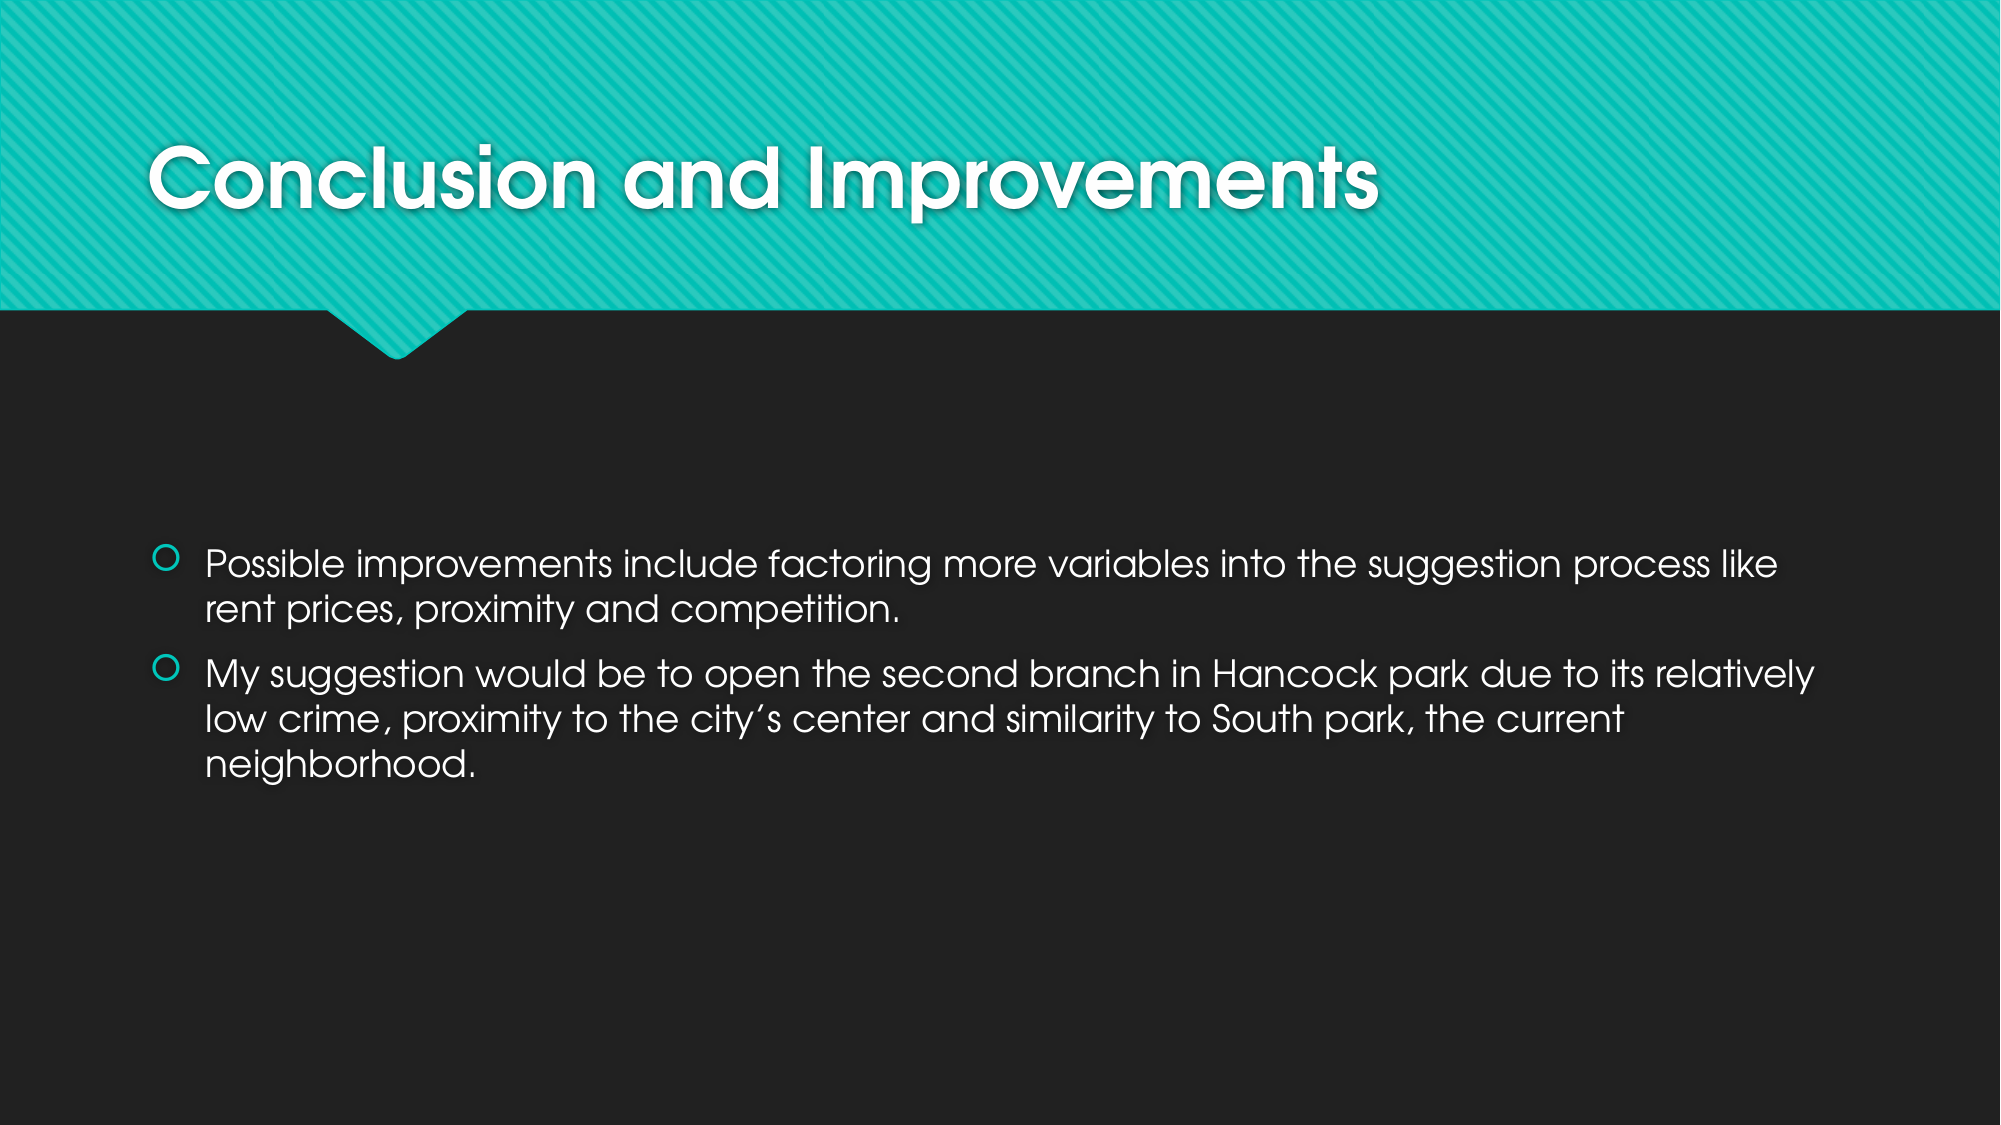

# Conclusion and Improvements
Possible improvements include factoring more variables into the suggestion process like rent prices, proximity and competition.
My suggestion would be to open the second branch in Hancock park due to its relatively low crime, proximity to the city’s center and similarity to South park, the current neighborhood.